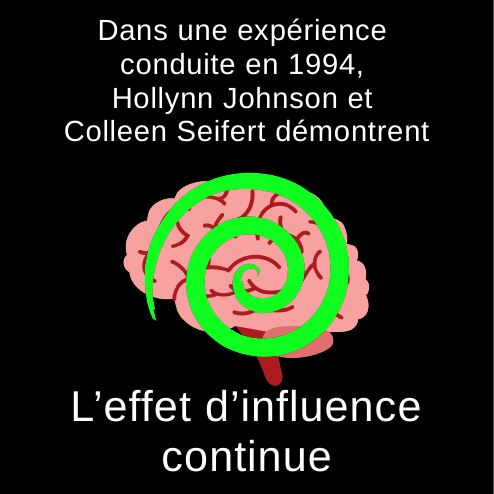

Dans une expérience
conduite en 1994,
Hollynn Johnson et
Colleen Seifert démontrent

L’effet d’influence continue